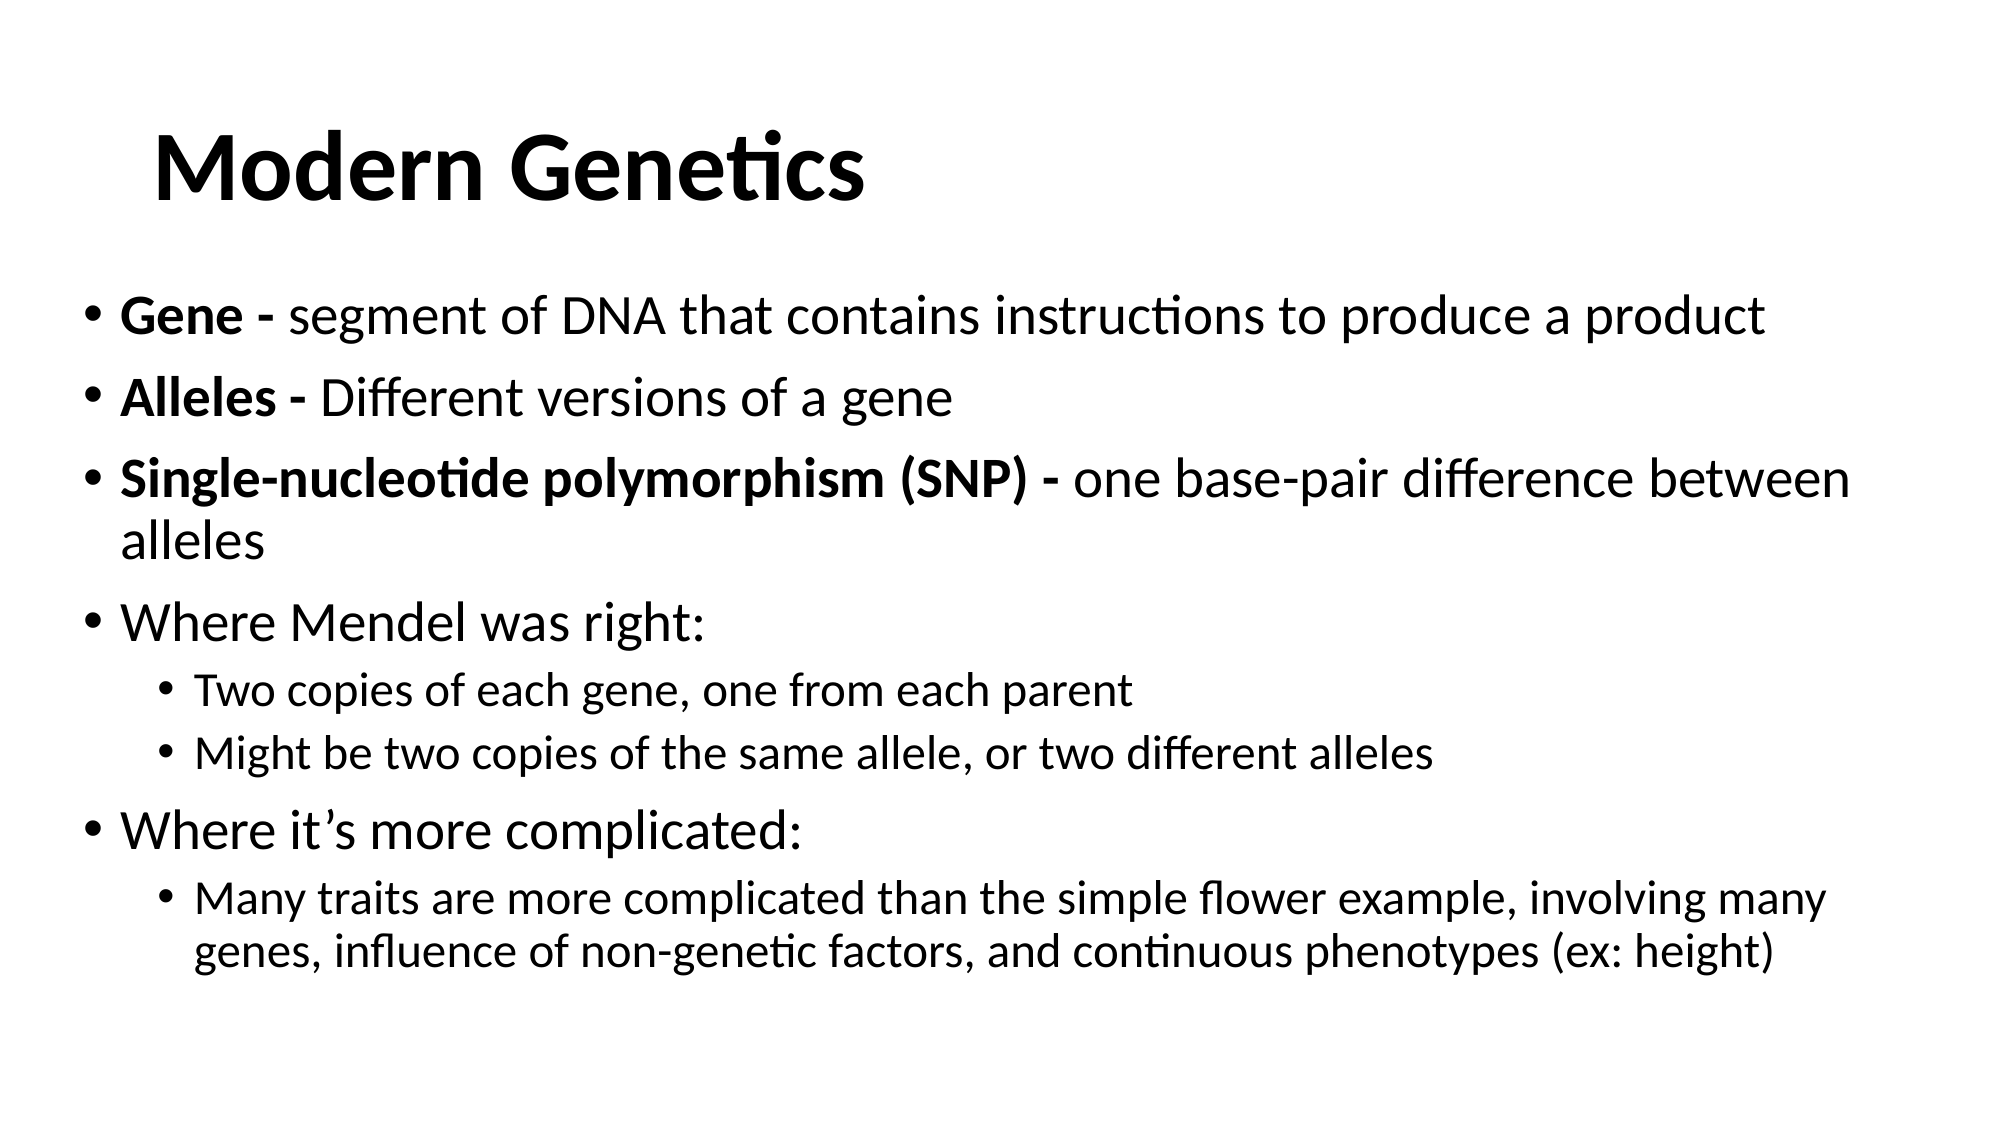

# Modern Genetics
Gene - segment of DNA that contains instructions to produce a product
Alleles - Different versions of a gene
Single-nucleotide polymorphism (SNP) - one base-pair difference between alleles
Where Mendel was right:
Two copies of each gene, one from each parent
Might be two copies of the same allele, or two different alleles
Where it’s more complicated:
Many traits are more complicated than the simple flower example, involving many genes, influence of non-genetic factors, and continuous phenotypes (ex: height)